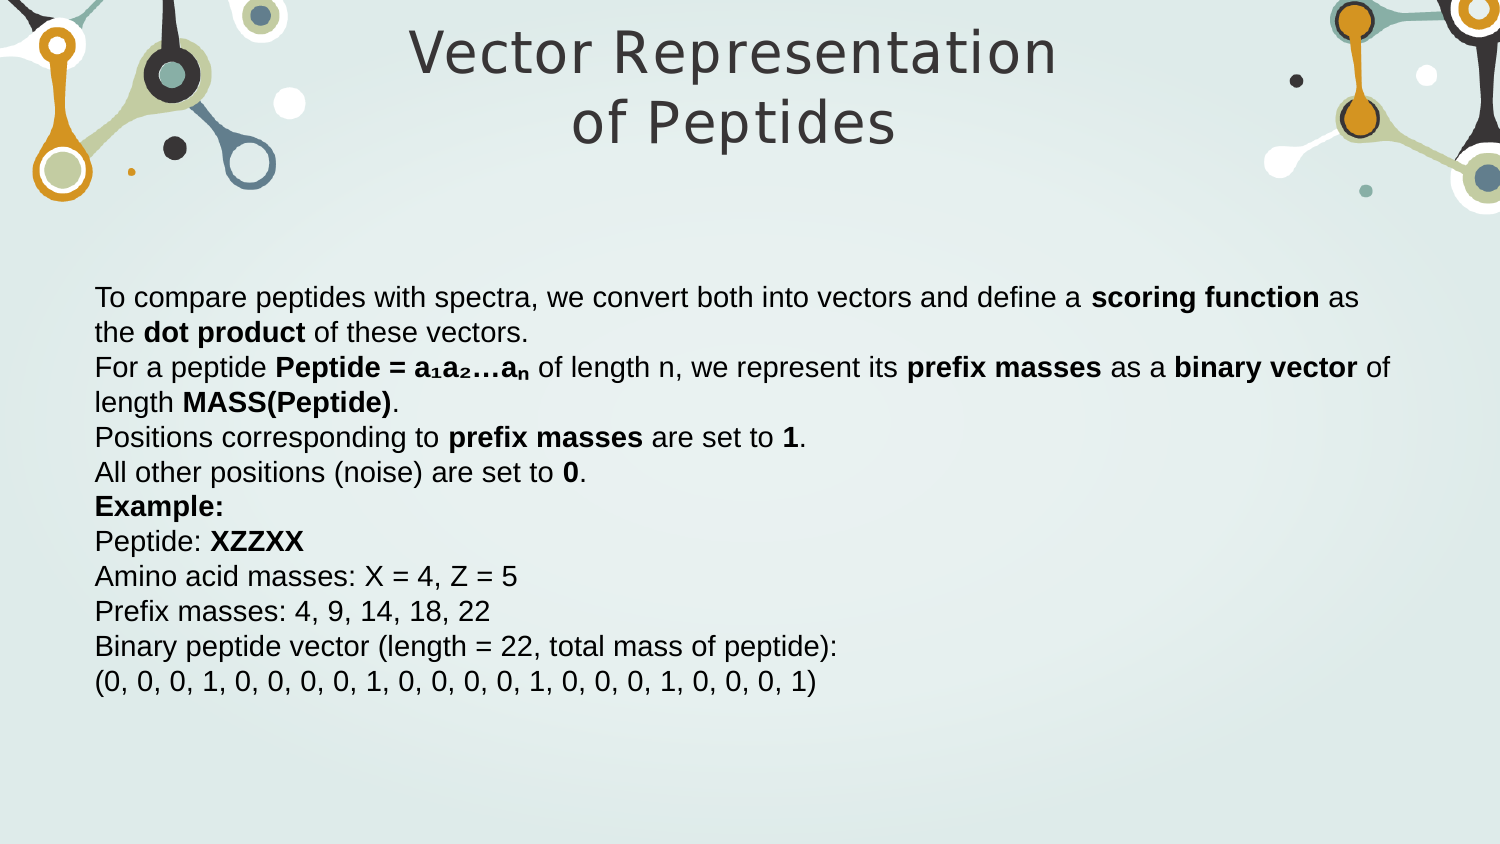

# Vector Representation of Peptides
To compare peptides with spectra, we convert both into vectors and define a scoring function as the dot product of these vectors.
For a peptide Peptide = a₁a₂…aₙ of length n, we represent its prefix masses as a binary vector of length MASS(Peptide).
Positions corresponding to prefix masses are set to 1.
All other positions (noise) are set to 0.
Example:
Peptide: XZZXX
Amino acid masses: X = 4, Z = 5
Prefix masses: 4, 9, 14, 18, 22
Binary peptide vector (length = 22, total mass of peptide):
(0, 0, 0, 1, 0, 0, 0, 0, 1, 0, 0, 0, 0, 1, 0, 0, 0, 1, 0, 0, 0, 1)